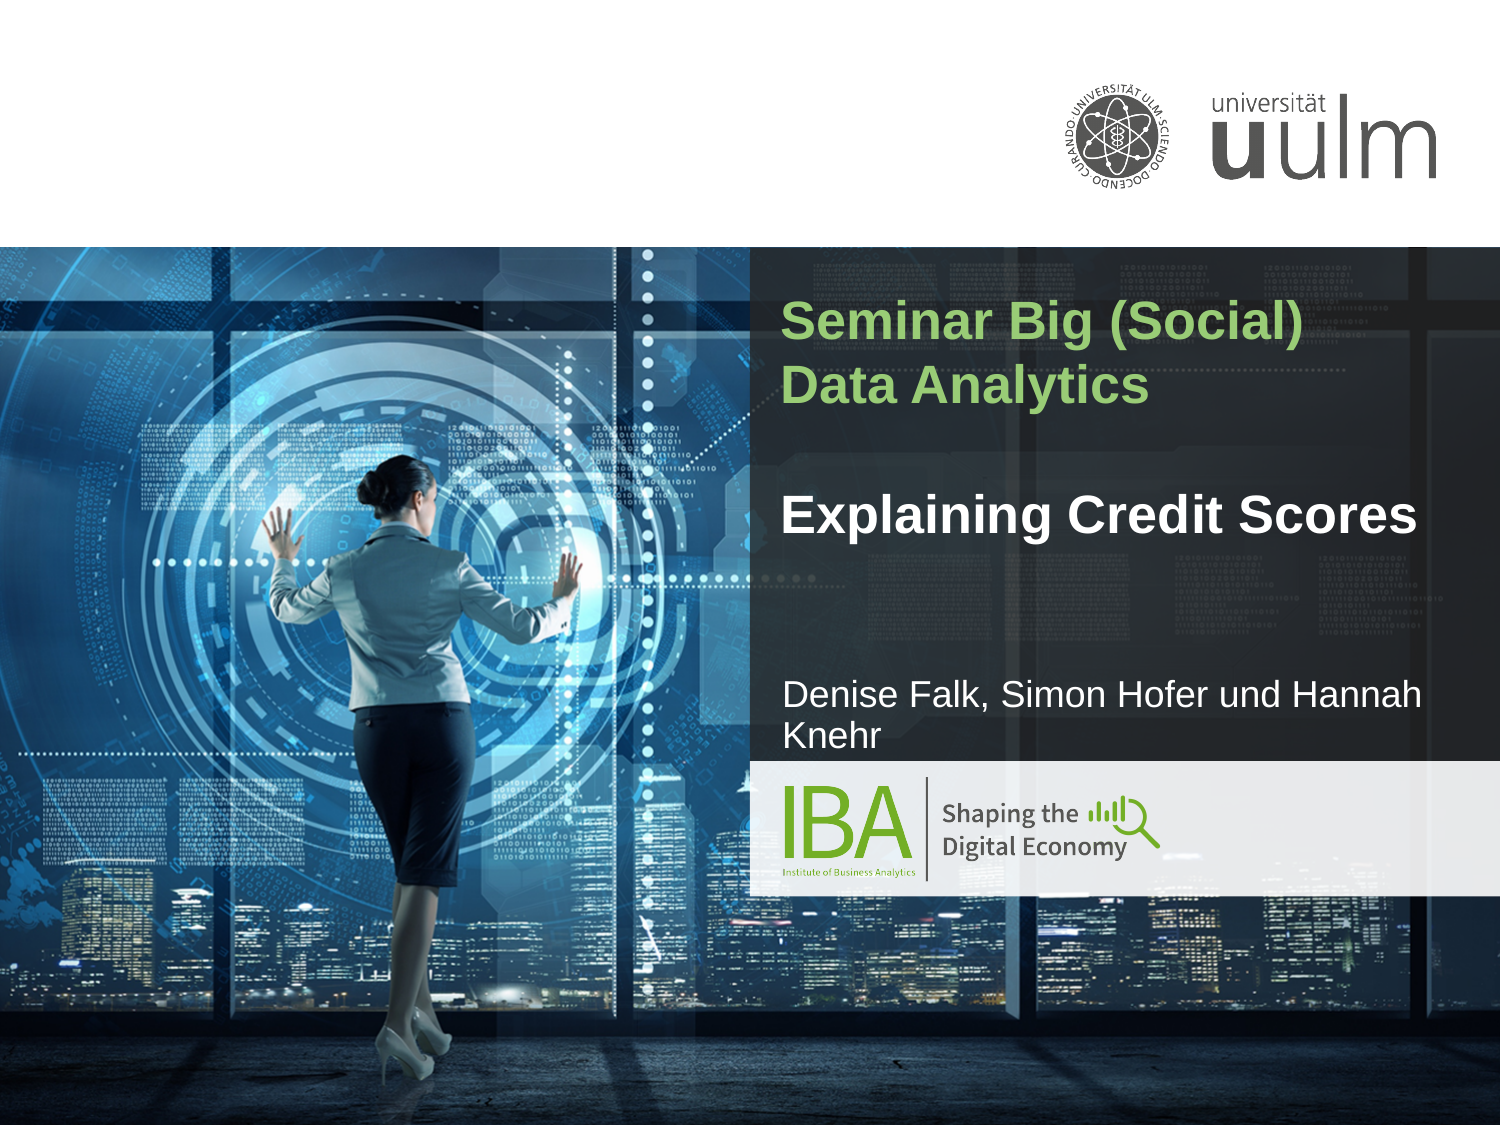

# Seminar Big (Social) Data Analytics Explaining Credit Scores
Denise Falk, Simon Hofer und Hannah Knehr